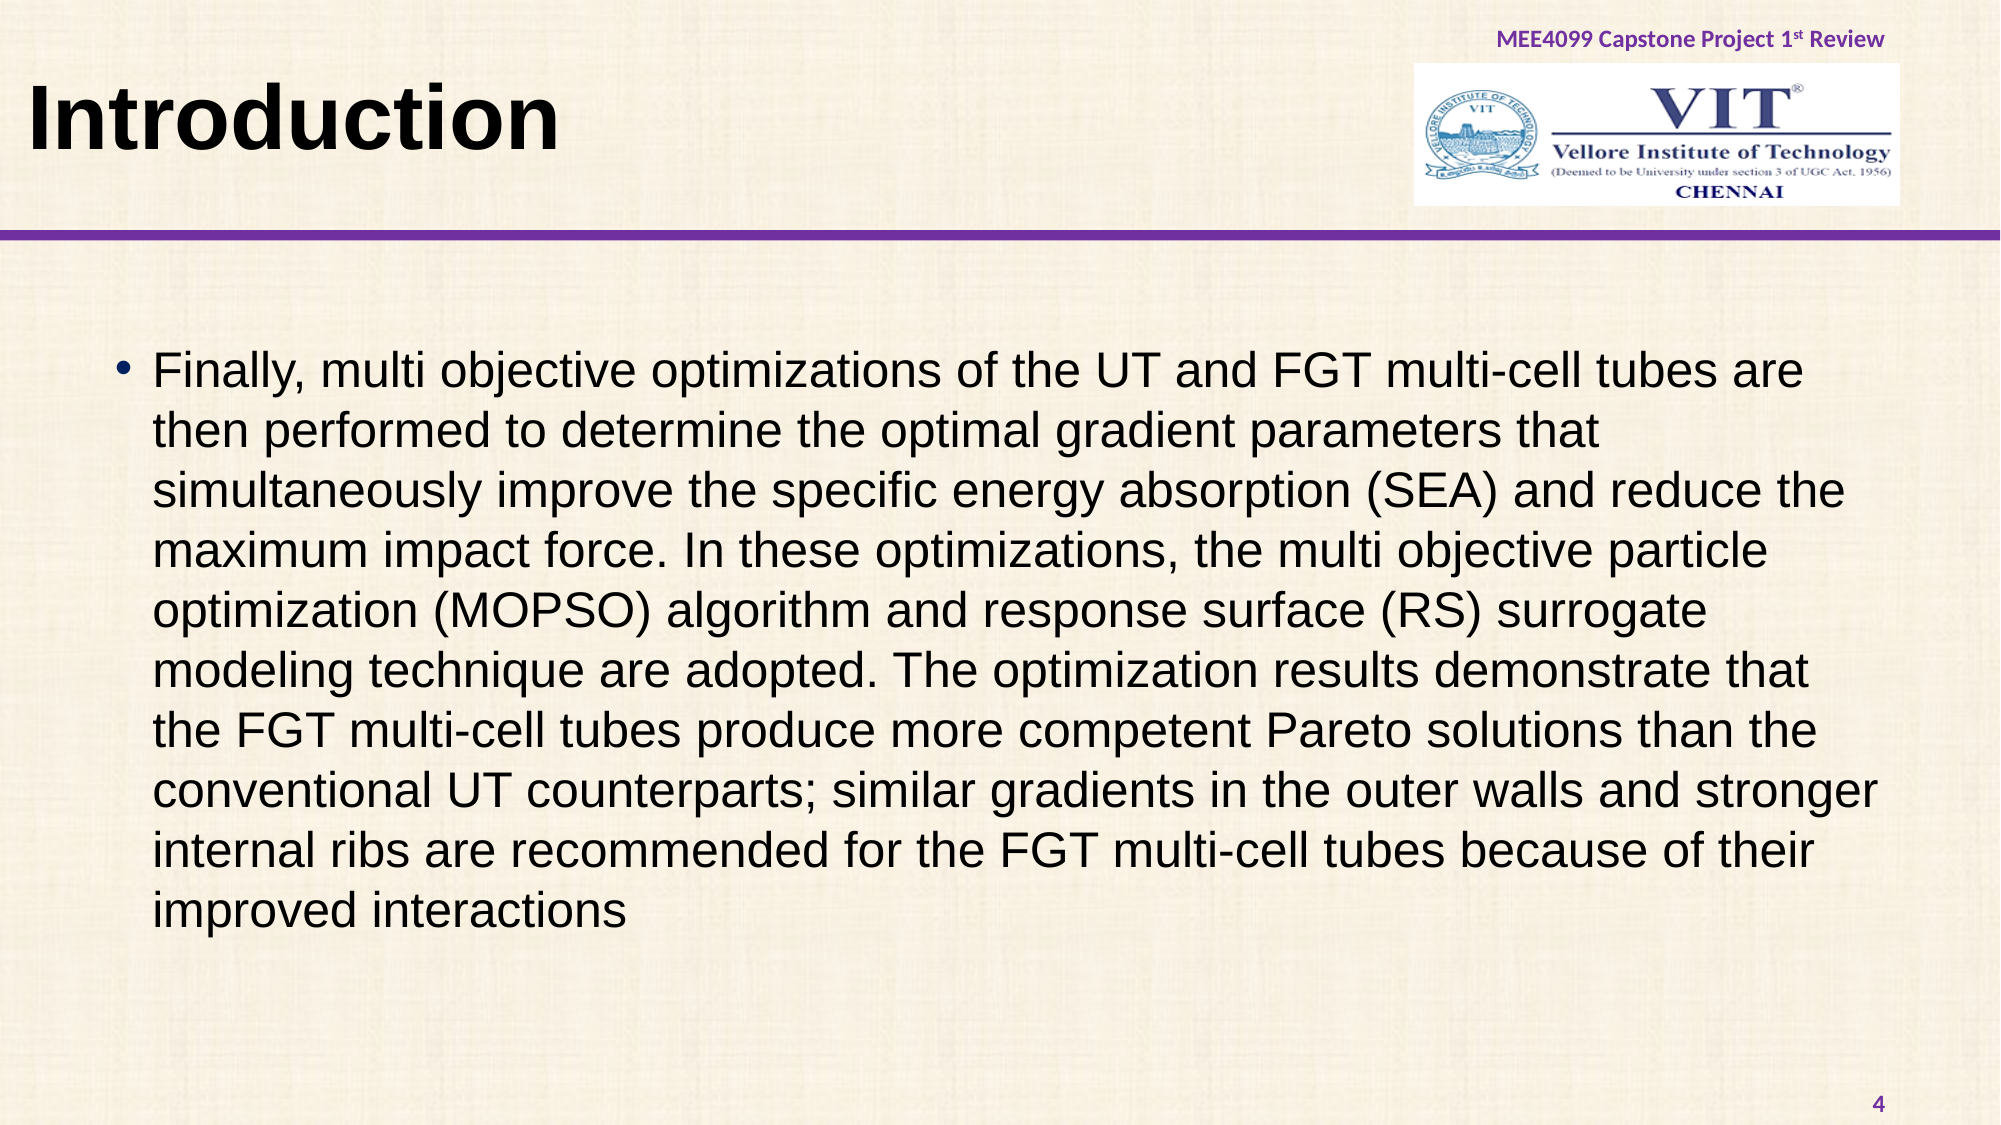

# Introduction
Finally, multi objective optimizations of the UT and FGT multi-cell tubes are then performed to determine the optimal gradient parameters that simultaneously improve the specific energy absorption (SEA) and reduce the maximum impact force. In these optimizations, the multi objective particle optimization (MOPSO) algorithm and response surface (RS) surrogate modeling technique are adopted. The optimization results demonstrate that the FGT multi-cell tubes produce more competent Pareto solutions than the conventional UT counterparts; similar gradients in the outer walls and stronger internal ribs are recommended for the FGT multi-cell tubes because of their improved interactions

4